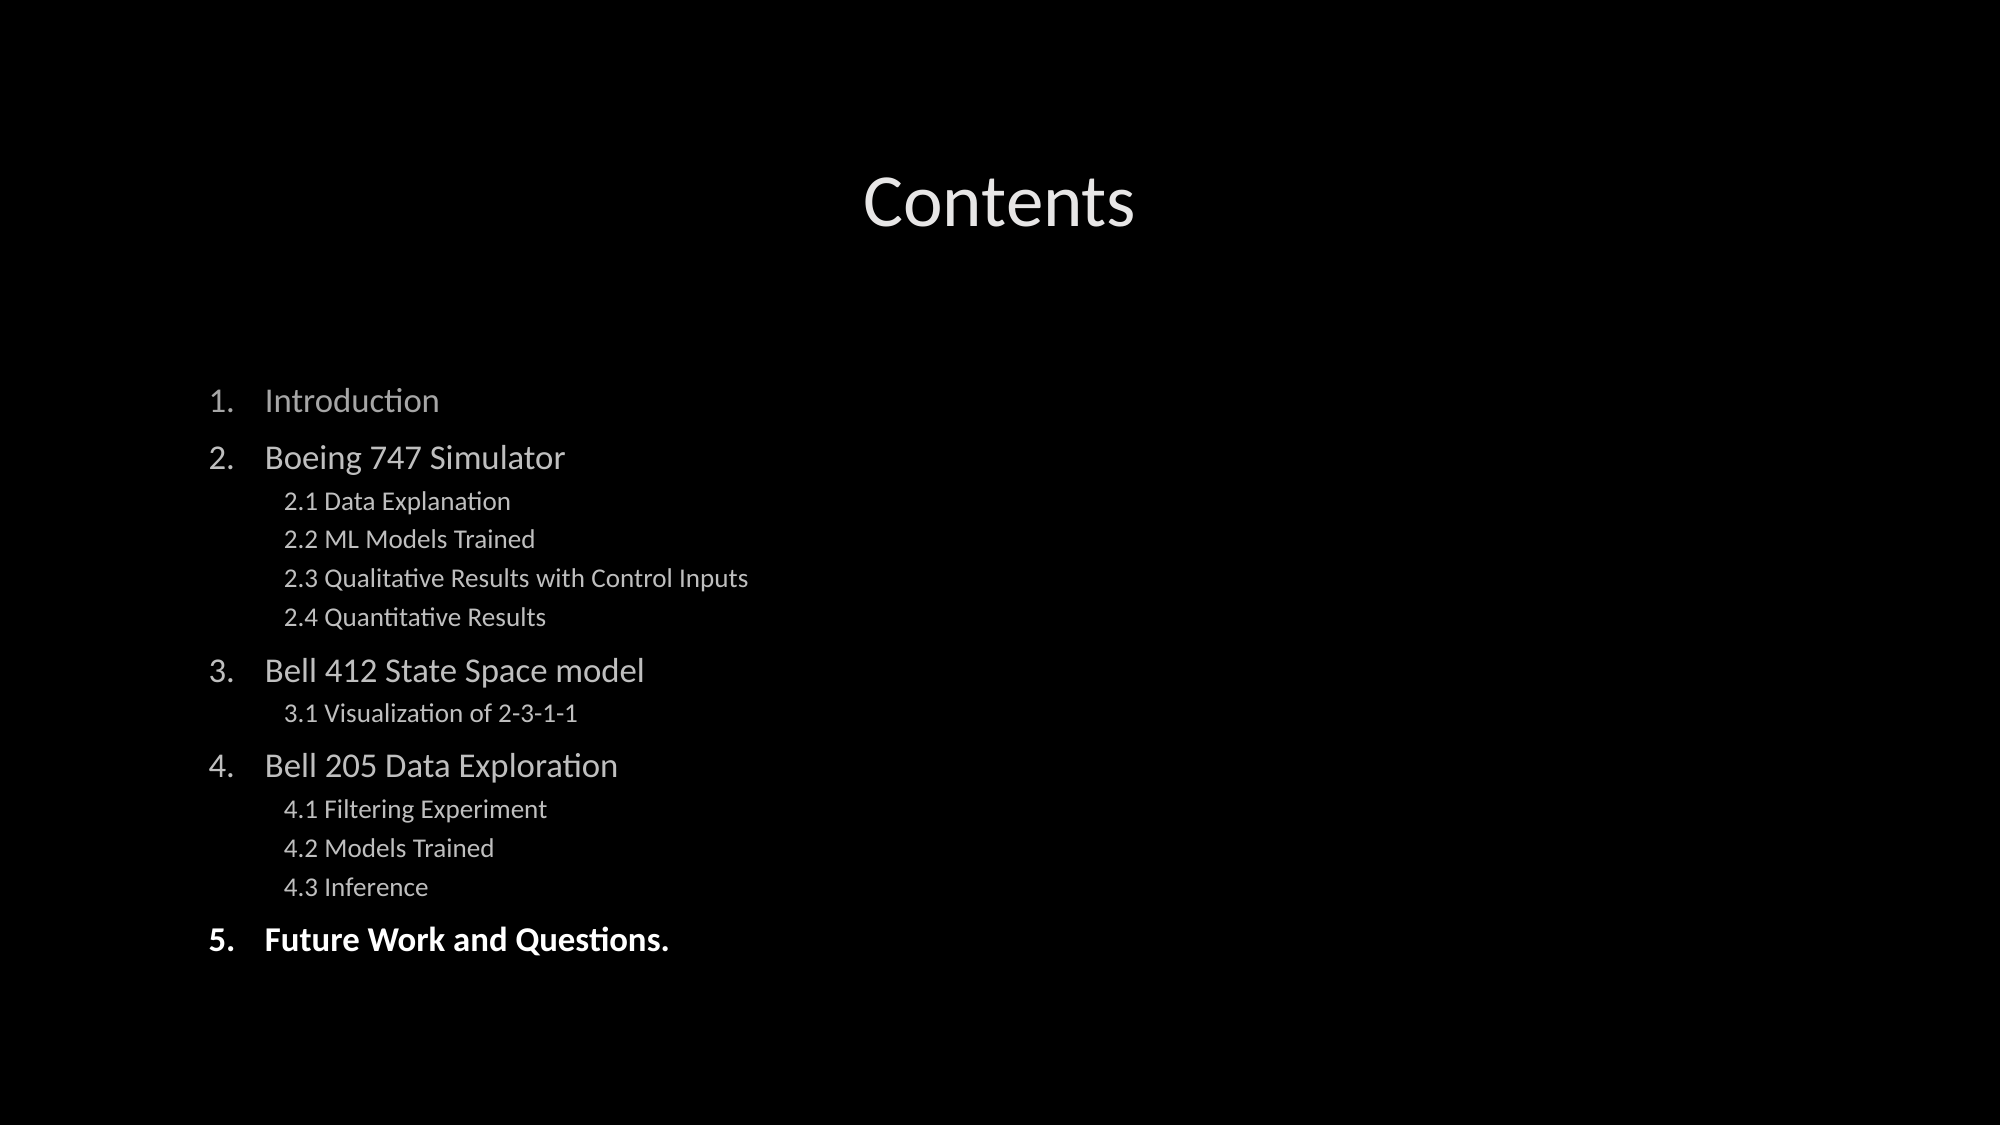

# Contents
Introduction
Boeing 747 Simulator
2.1 Data Explanation
2.2 ML Models Trained
2.3 Qualitative Results with Control Inputs
2.4 Quantitative Results
Bell 412 State Space model
3.1 Visualization of 2-3-1-1
Bell 205 Data Exploration
4.1 Filtering Experiment
4.2 Models Trained
4.3 Inference
Future Work and Questions.